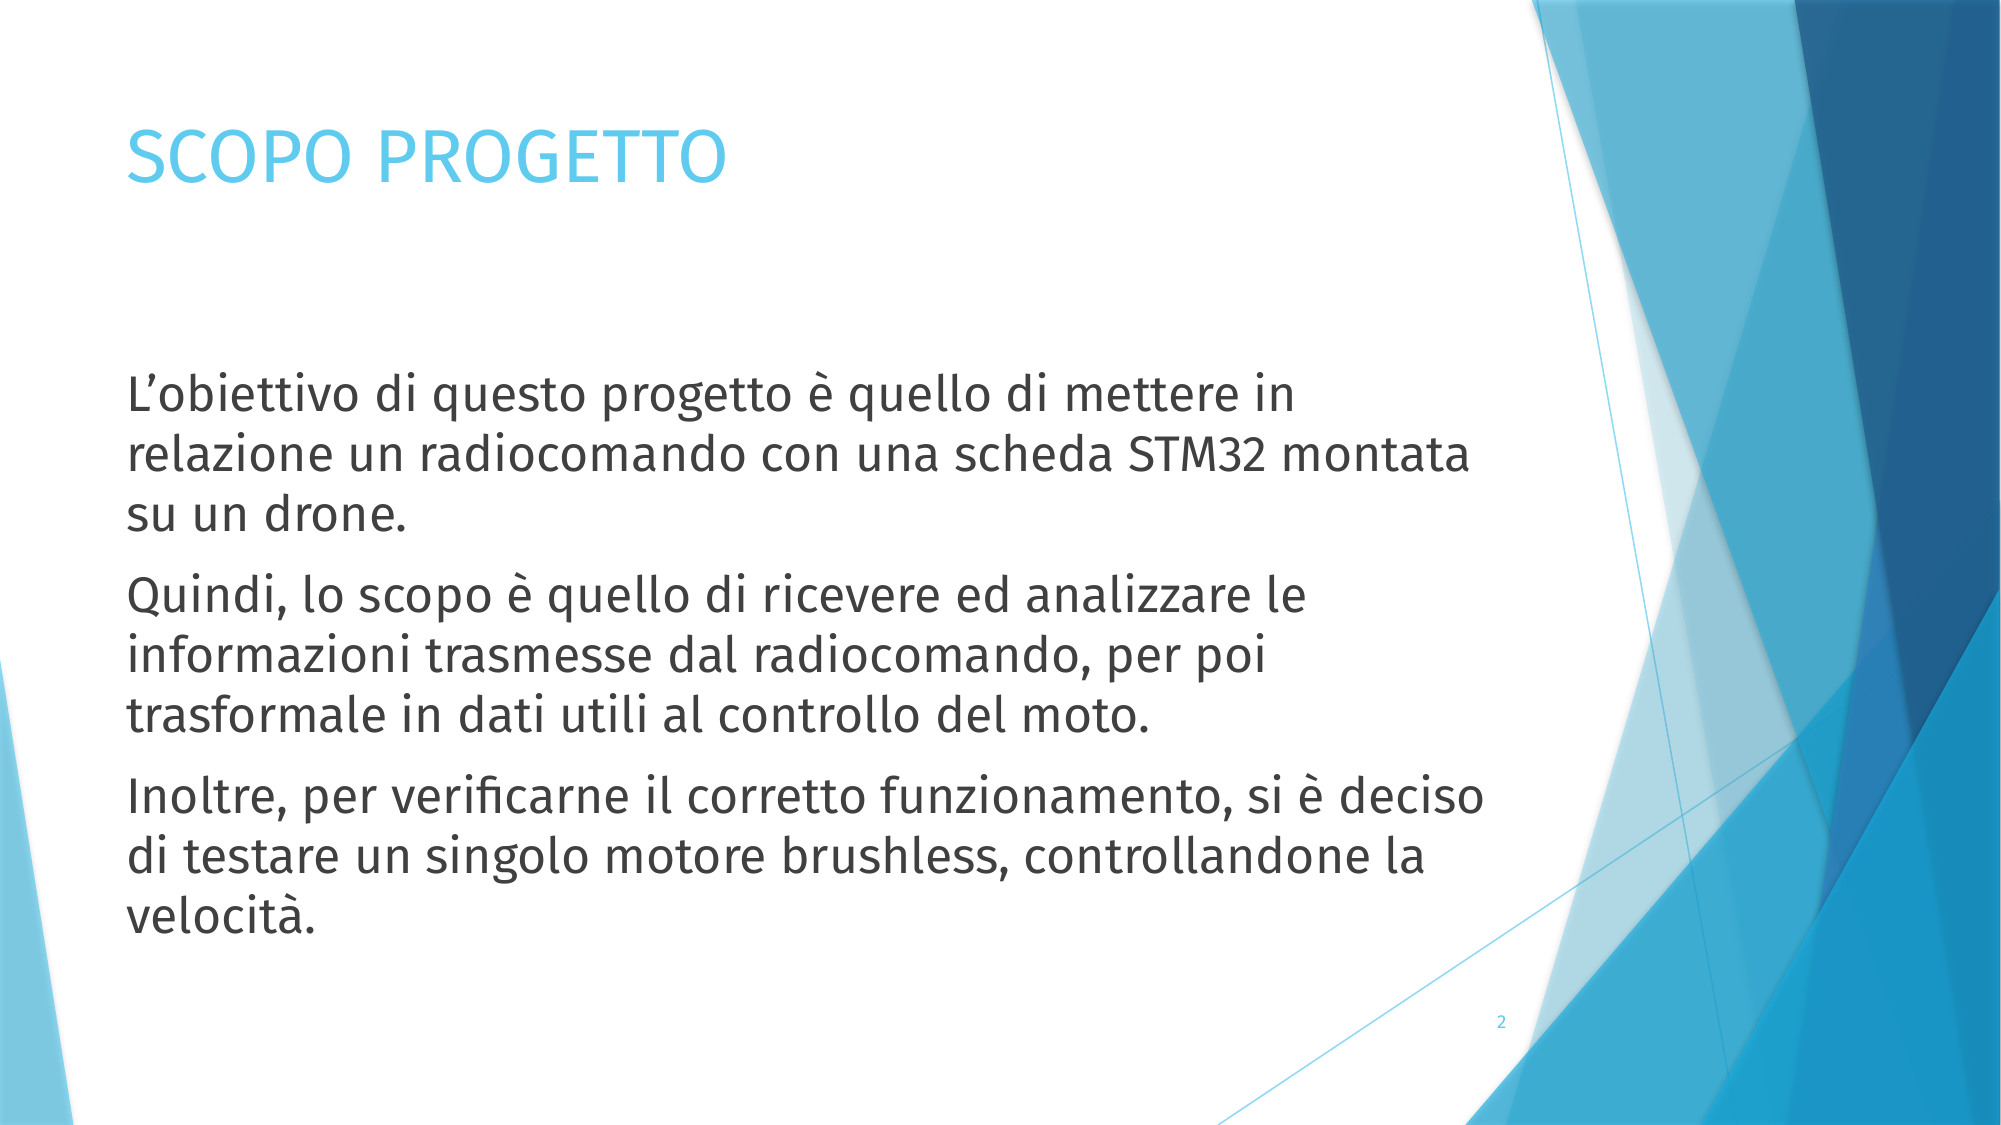

# SCOPO PROGETTO
L’obiettivo di questo progetto è quello di mettere in relazione un radiocomando con una scheda STM32 montata su un drone.
Quindi, lo scopo è quello di ricevere ed analizzare le informazioni trasmesse dal radiocomando, per poi trasformale in dati utili al controllo del moto.
Inoltre, per verificarne il corretto funzionamento, si è deciso di testare un singolo motore brushless, controllandone la velocità.
2